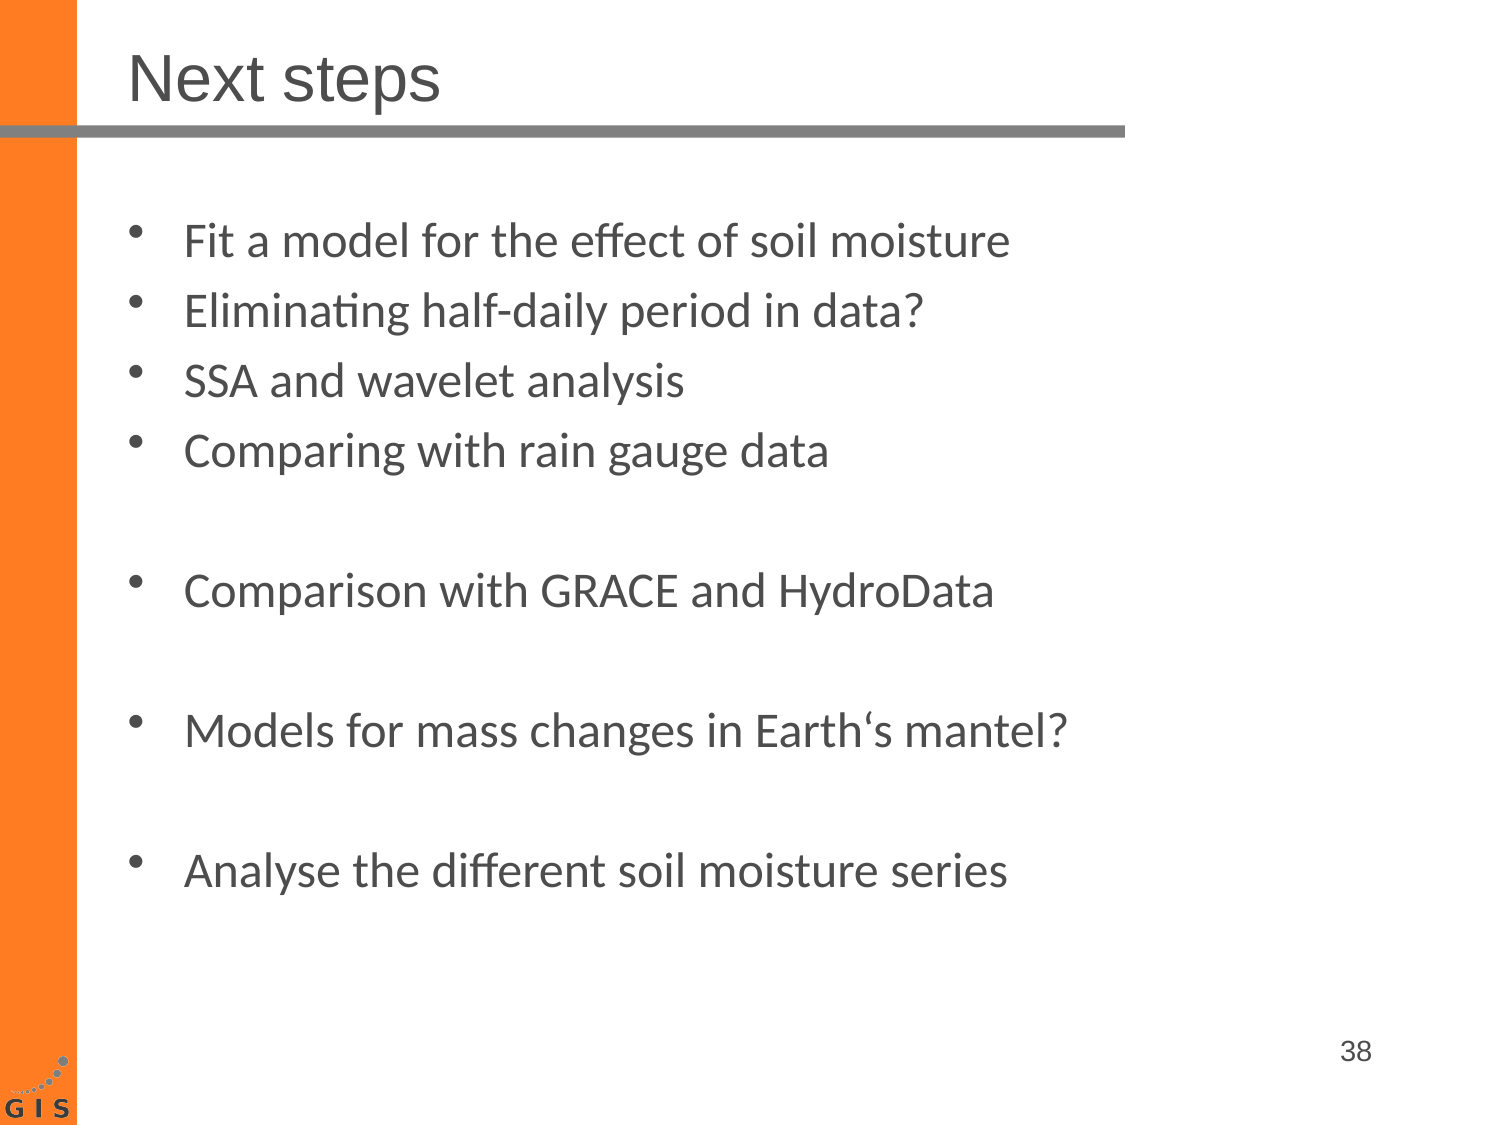

# Next steps
Fit a model for the effect of soil moisture
Eliminating half-daily period in data?
SSA and wavelet analysis
Comparing with rain gauge data

Comparison with GRACE and HydroData

Models for mass changes in Earth‘s mantel?

Analyse the different soil moisture series

38